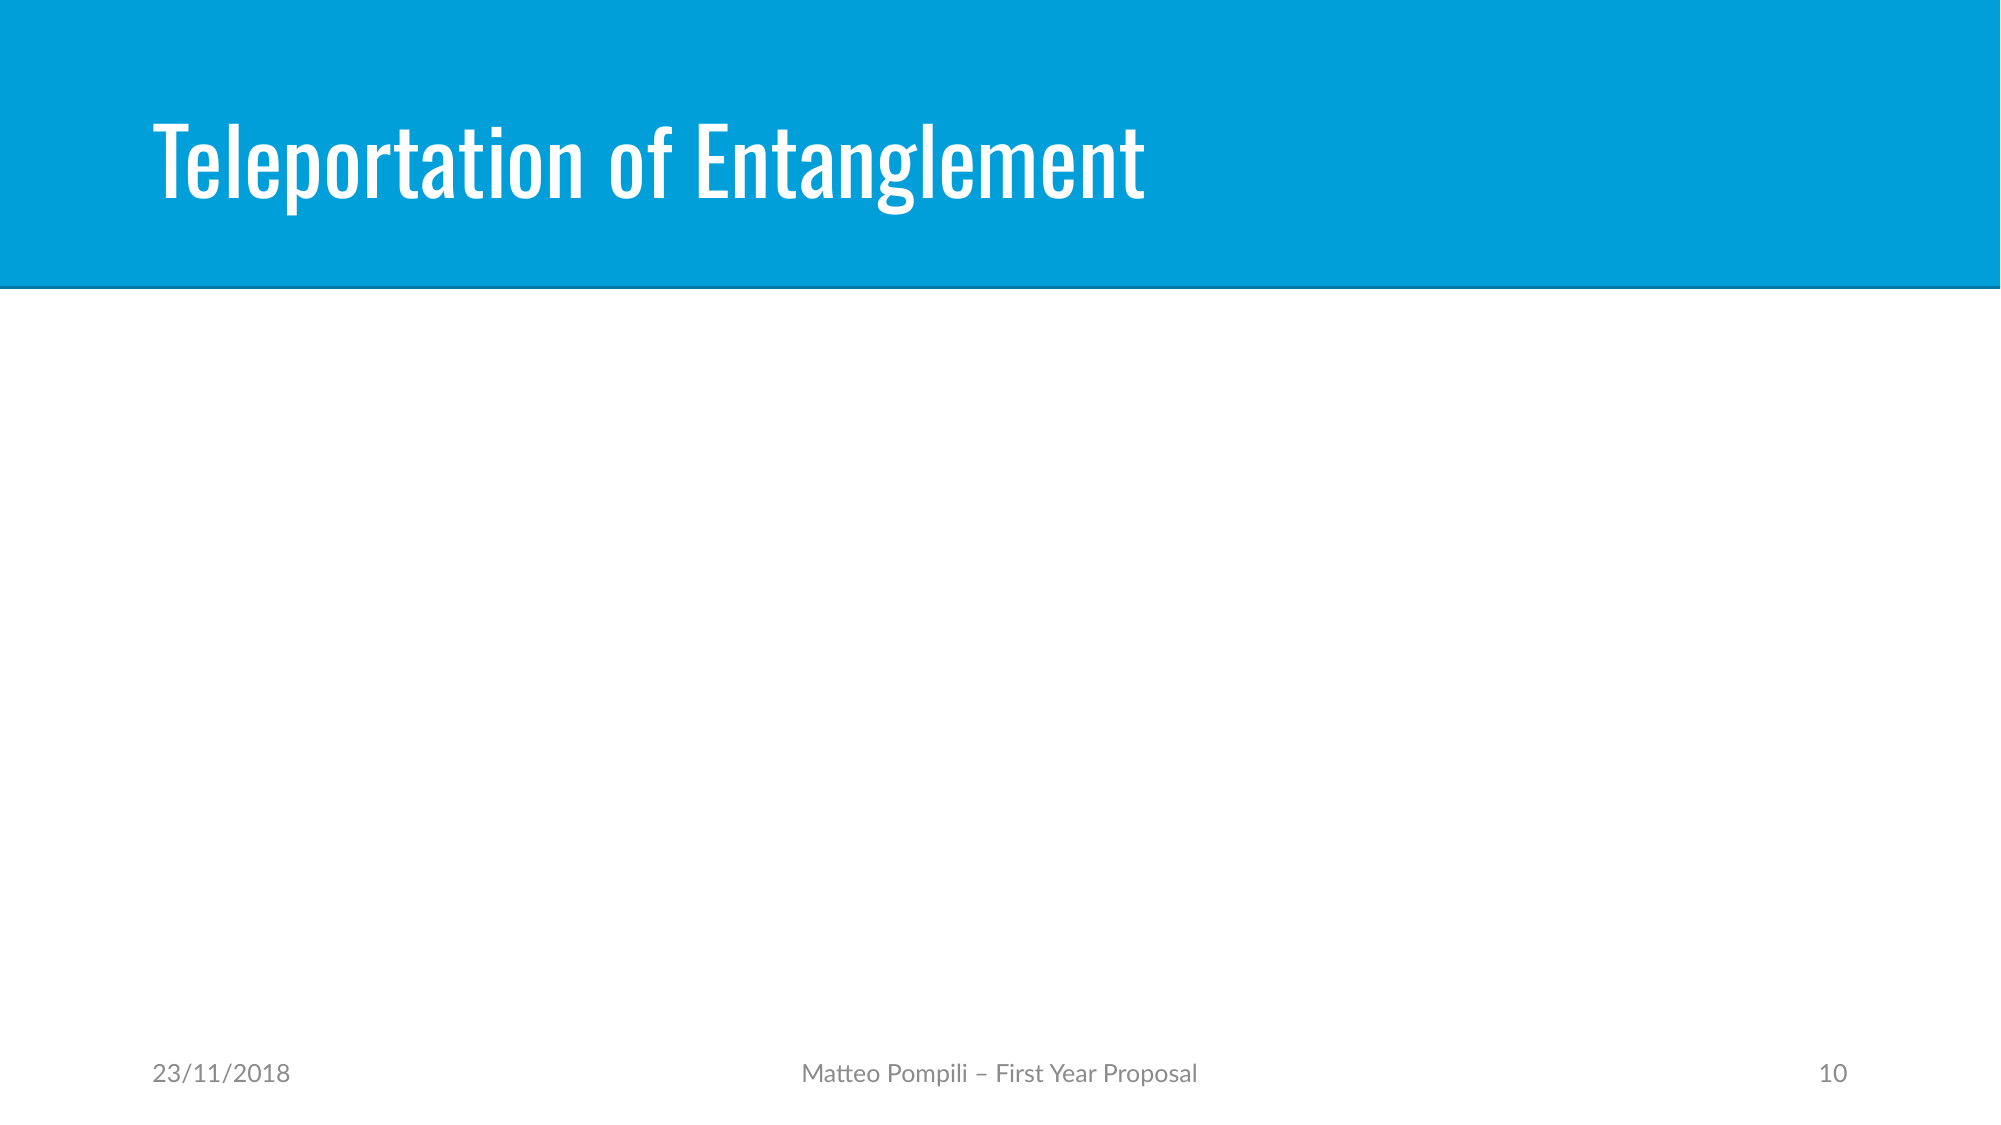

# Teleportation of Entanglement

23/11/2018
Matteo Pompili – First Year Proposal
10